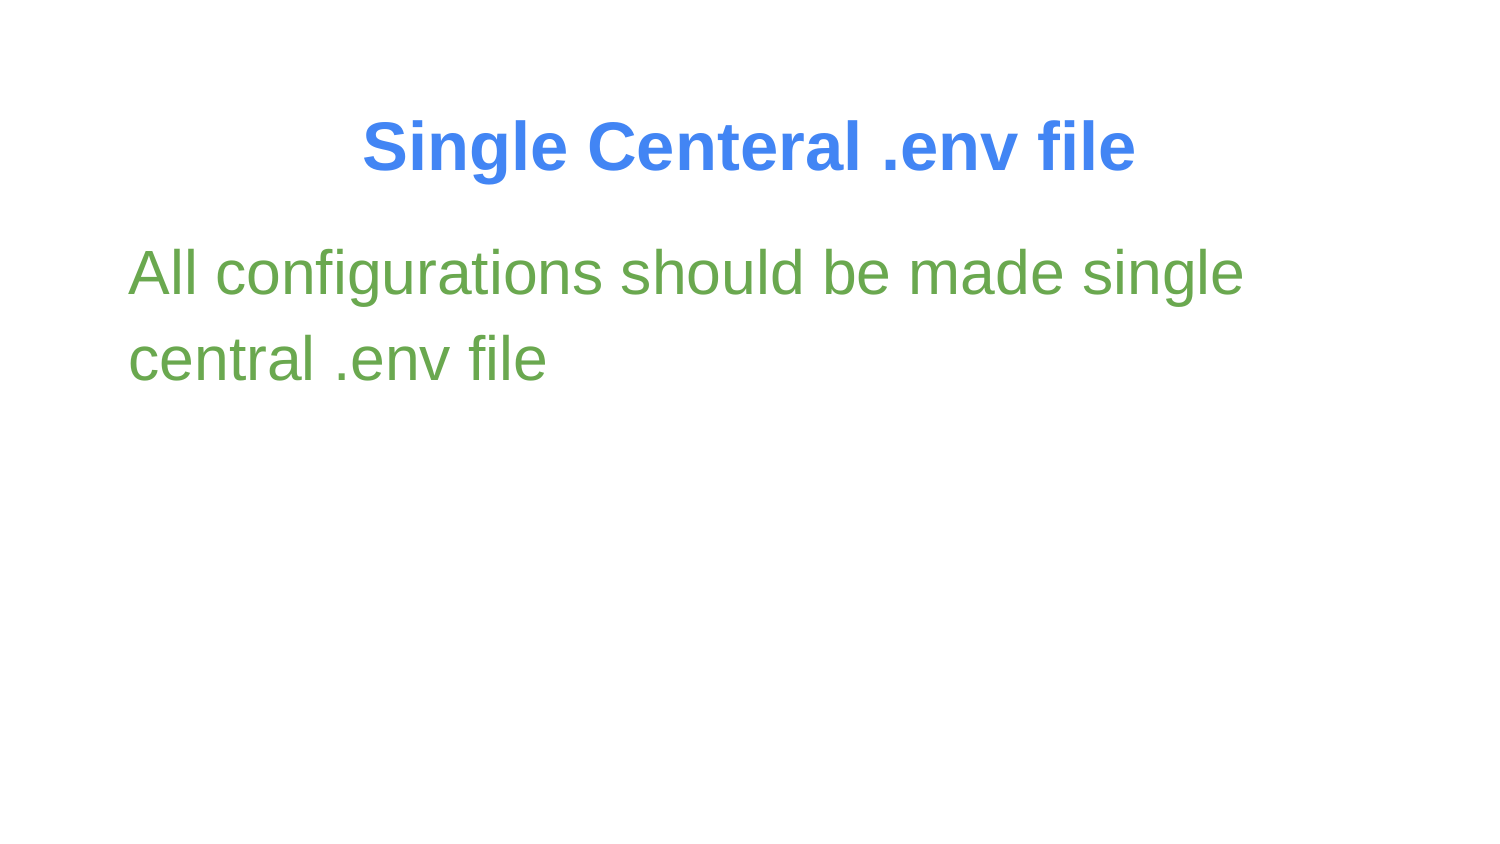

# Single Centeral .env file
All configurations should be made single central .env file